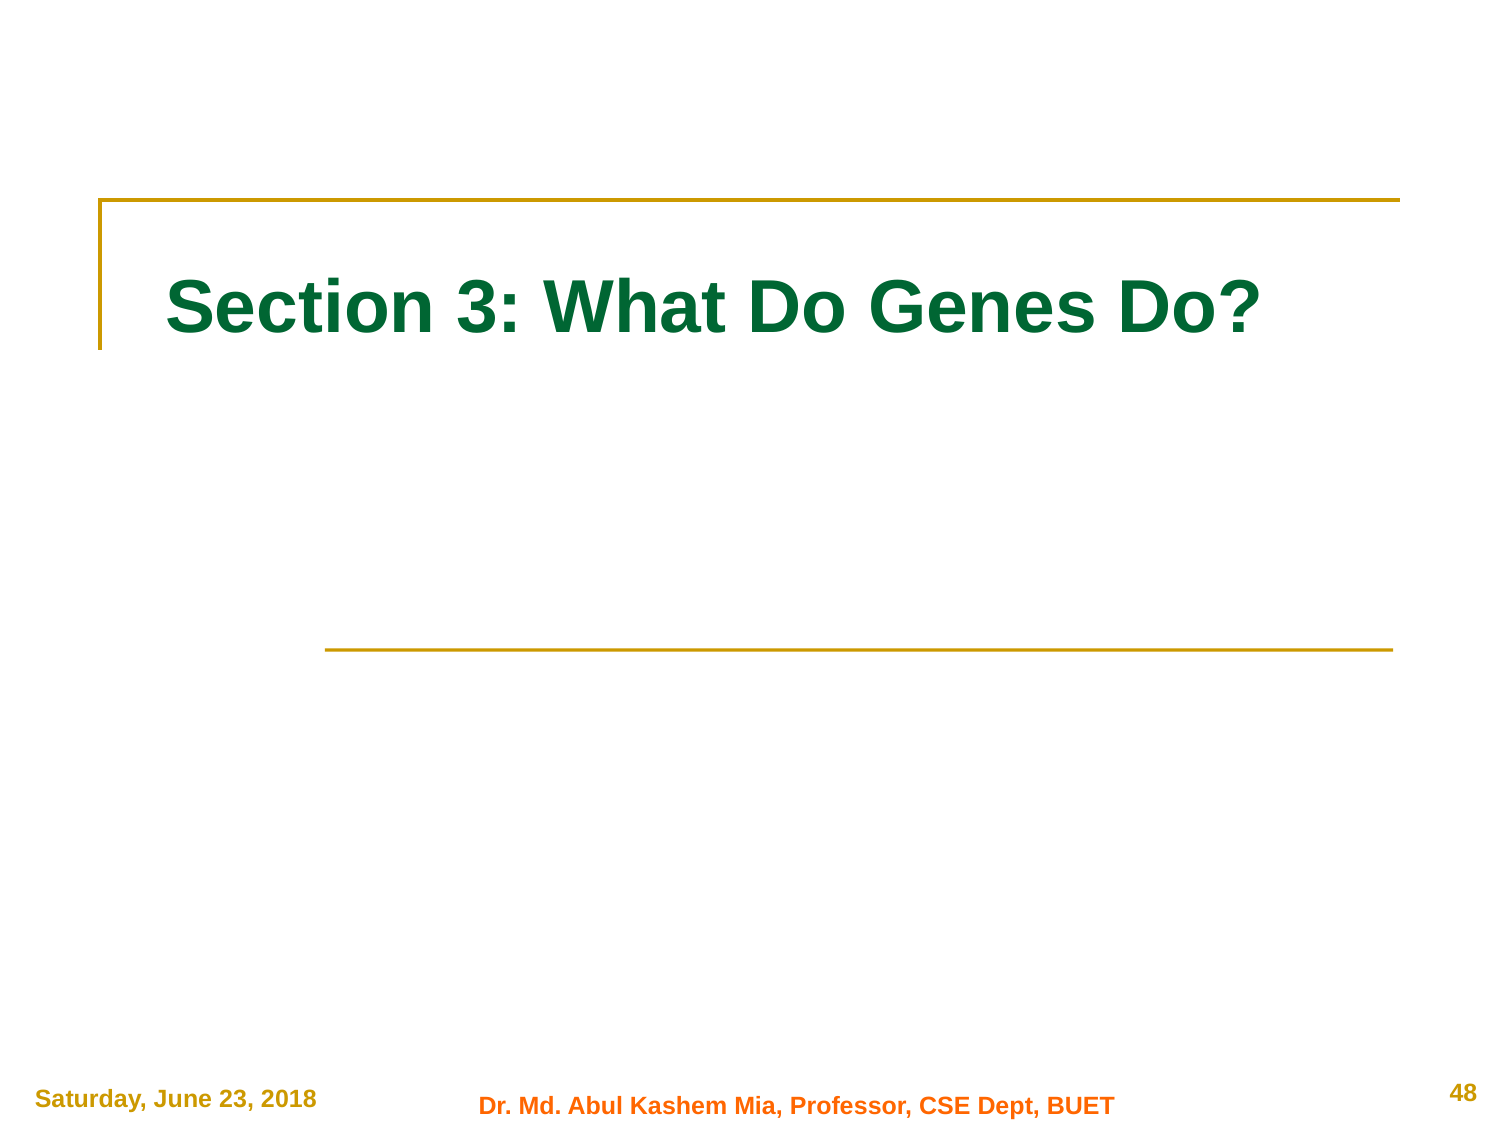

# Section 3: What Do Genes Do?